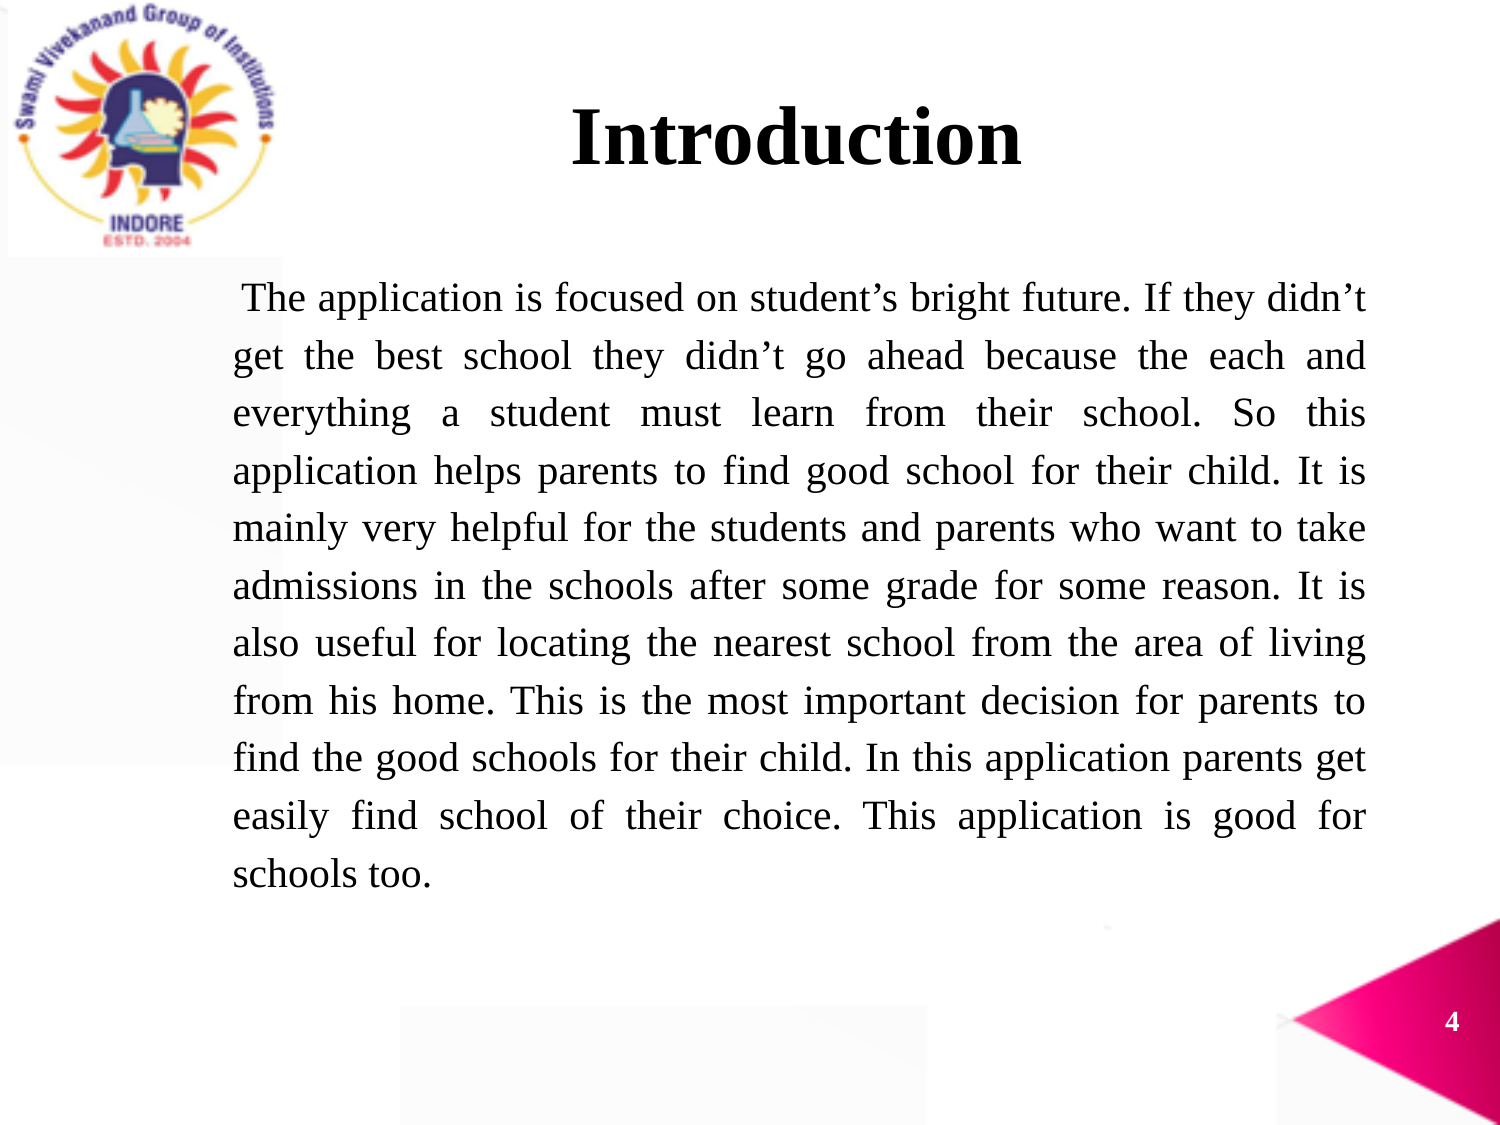

# Introduction
 The application is focused on student’s bright future. If they didn’t get the best school they didn’t go ahead because the each and everything a student must learn from their school. So this application helps parents to find good school for their child. It is mainly very helpful for the students and parents who want to take admissions in the schools after some grade for some reason. It is also useful for locating the nearest school from the area of living from his home. This is the most important decision for parents to find the good schools for their child. In this application parents get easily find school of their choice. This application is good for schools too.
4